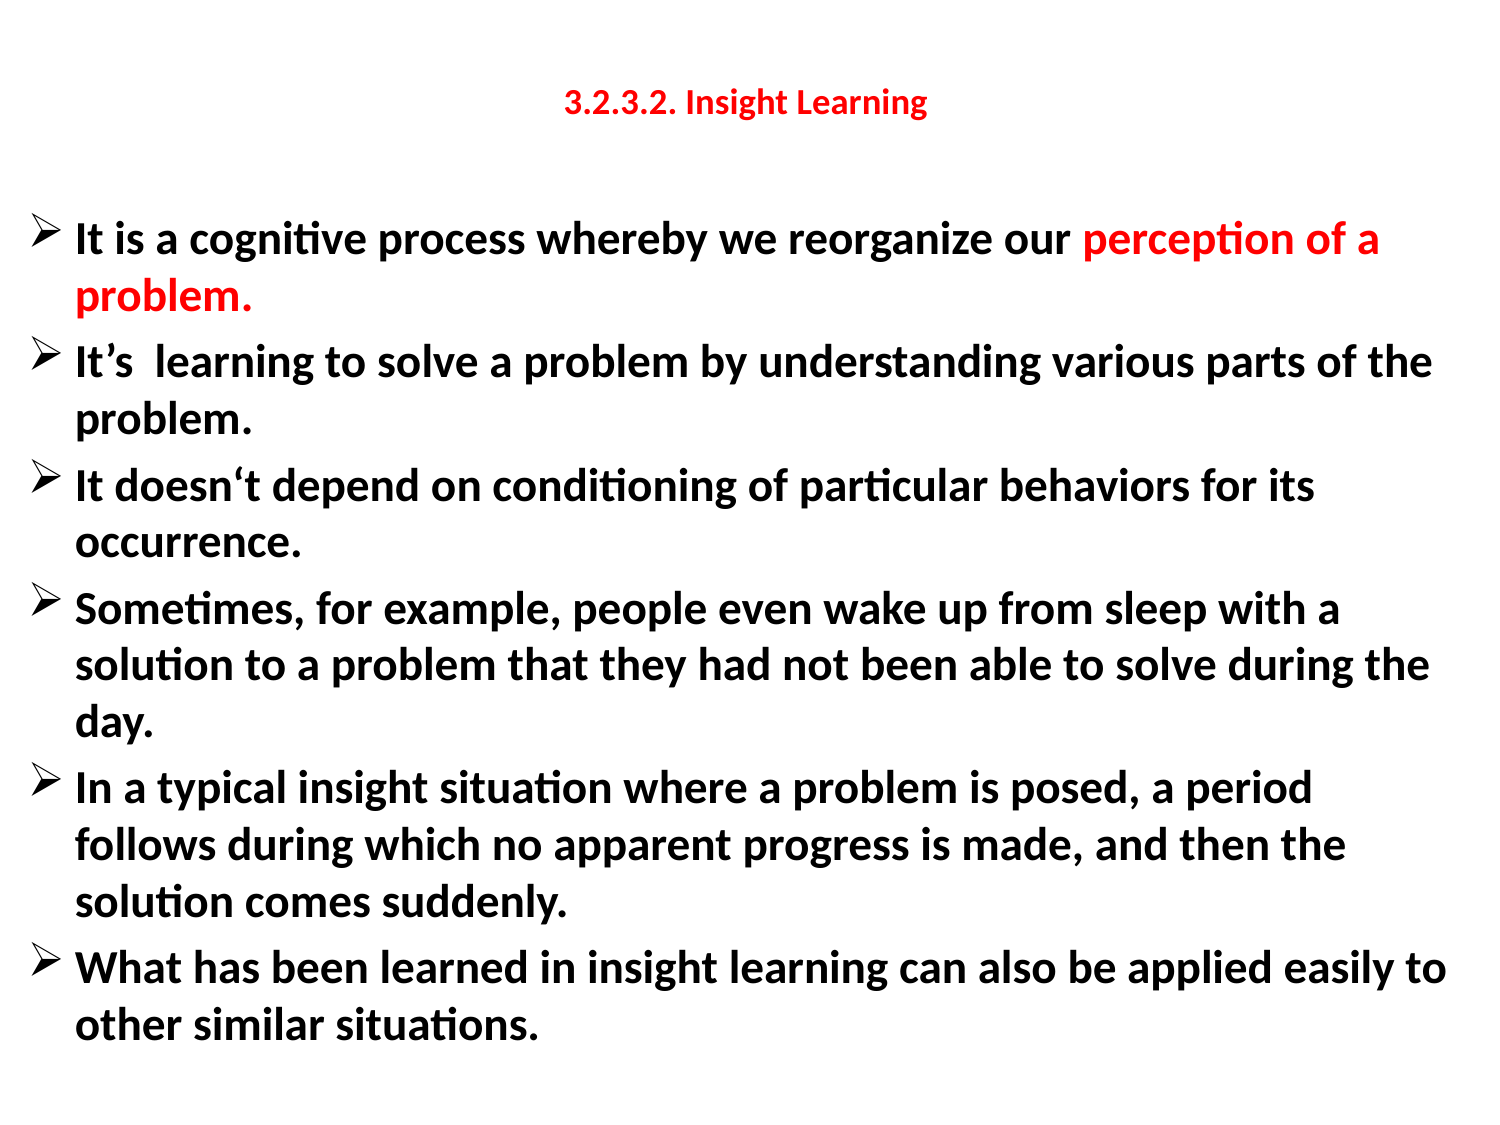

# 3.2.3.2. Insight Learning
It is a cognitive process whereby we reorganize our perception of a problem.
It’s  learning to solve a problem by understanding various parts of the problem.
It doesn‘t depend on conditioning of particular behaviors for its occurrence.
Sometimes, for example, people even wake up from sleep with a solution to a problem that they had not been able to solve during the day.
In a typical insight situation where a problem is posed, a period follows during which no apparent progress is made, and then the solution comes suddenly.
What has been learned in insight learning can also be applied easily to other similar situations.